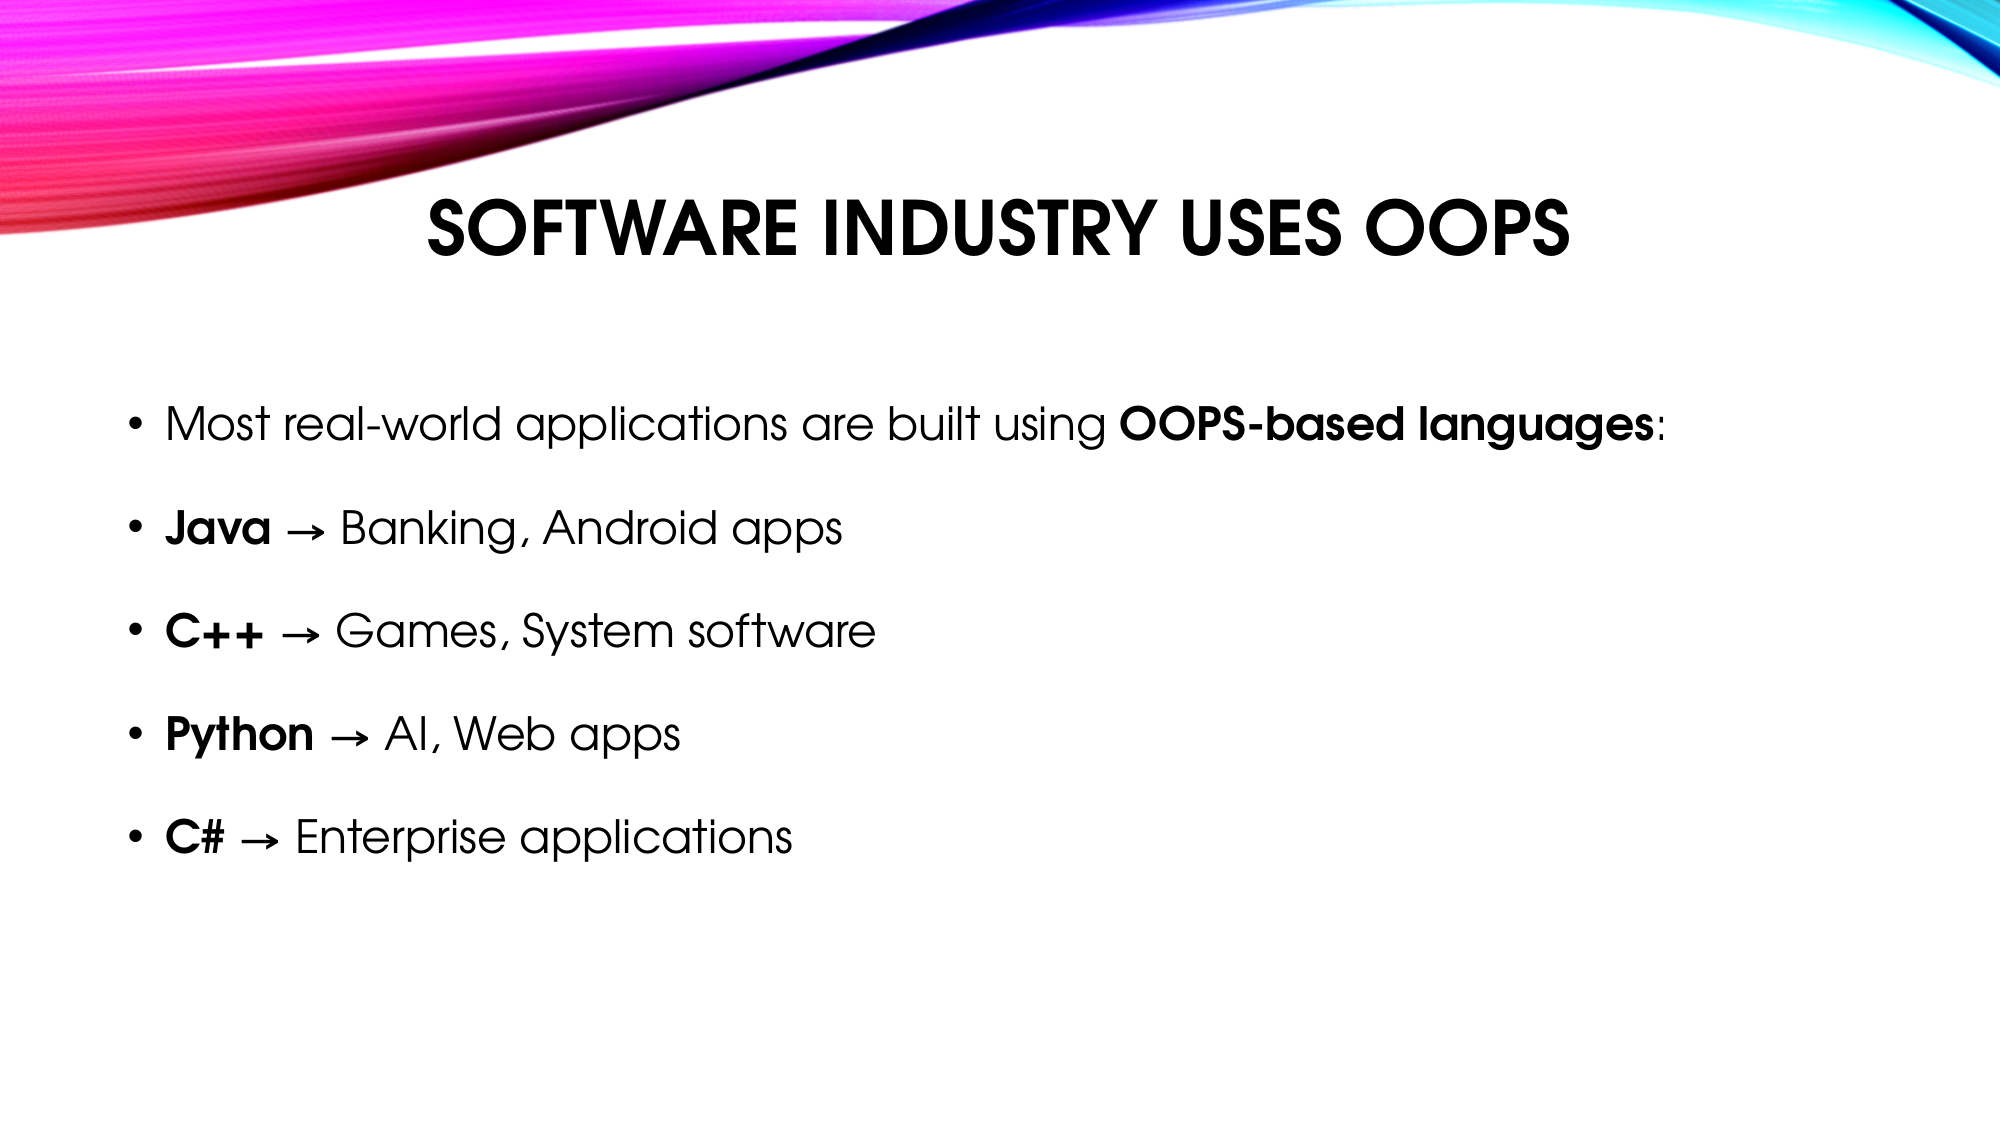

# Software Industry Uses OOPS
Most real-world applications are built using OOPS-based languages:
Java → Banking, Android apps
C++ → Games, System software
Python → AI, Web apps
C# → Enterprise applications